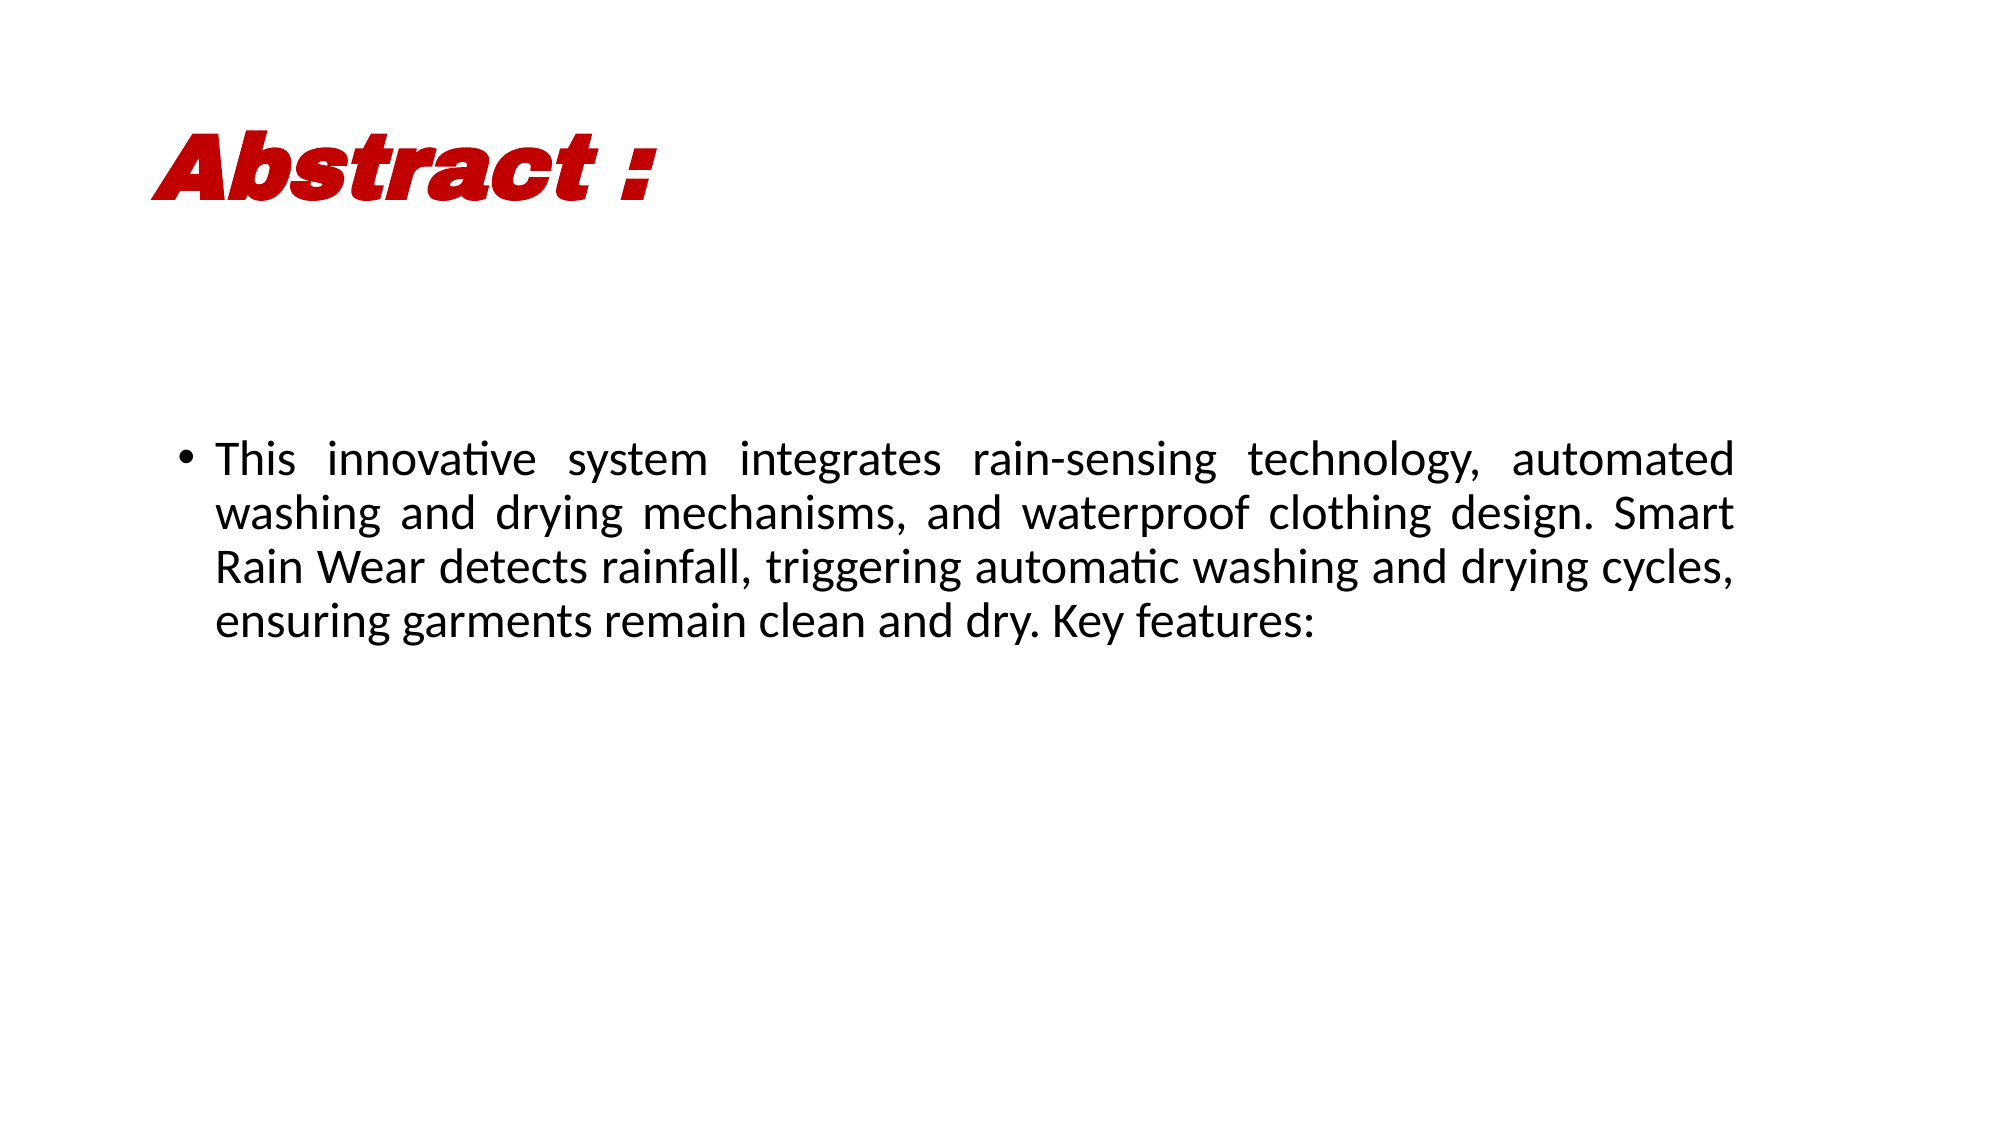

# Abstract :
This innovative system integrates rain-sensing technology, automated washing and drying mechanisms, and waterproof clothing design. Smart Rain Wear detects rainfall, triggering automatic washing and drying cycles, ensuring garments remain clean and dry. Key features: